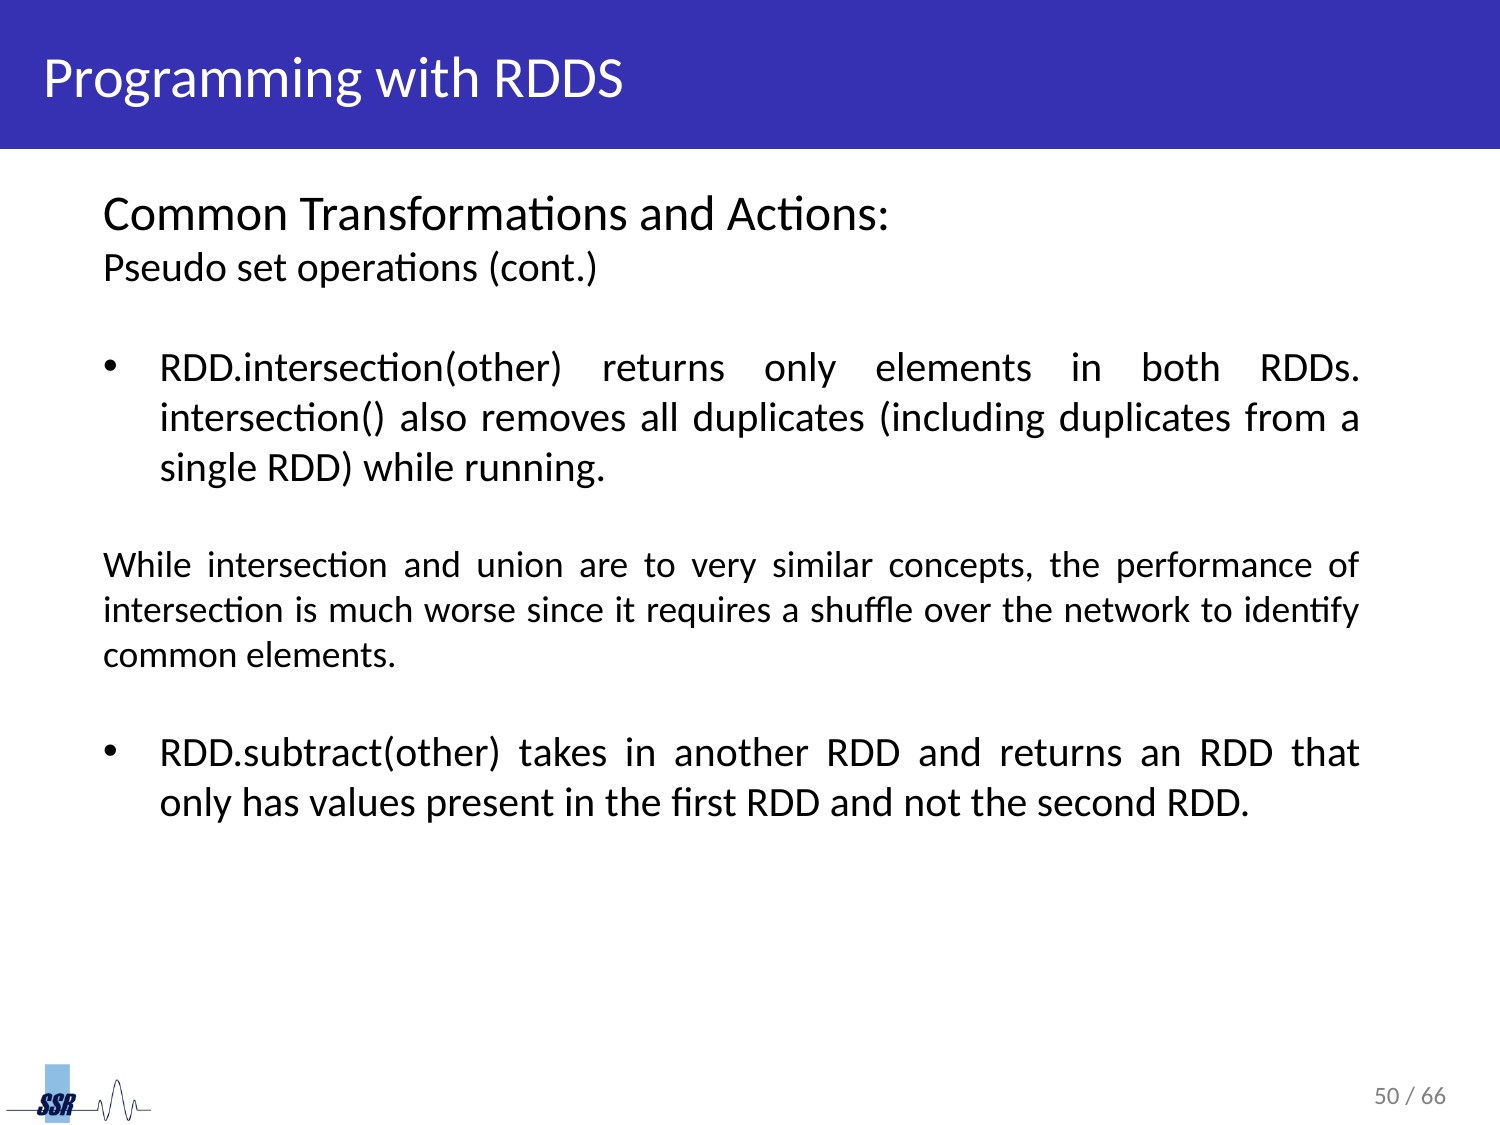

# Programming with RDDS
Common Transformations and Actions:
Pseudo set operations (cont.)
RDD.intersection(other) returns only elements in both RDDs. intersection() also removes all duplicates (including duplicates from a single RDD) while running.
While intersection and union are to very similar concepts, the performance of intersection is much worse since it requires a shuffle over the network to identify common elements.
RDD.subtract(other) takes in another RDD and returns an RDD that only has values present in the first RDD and not the second RDD.